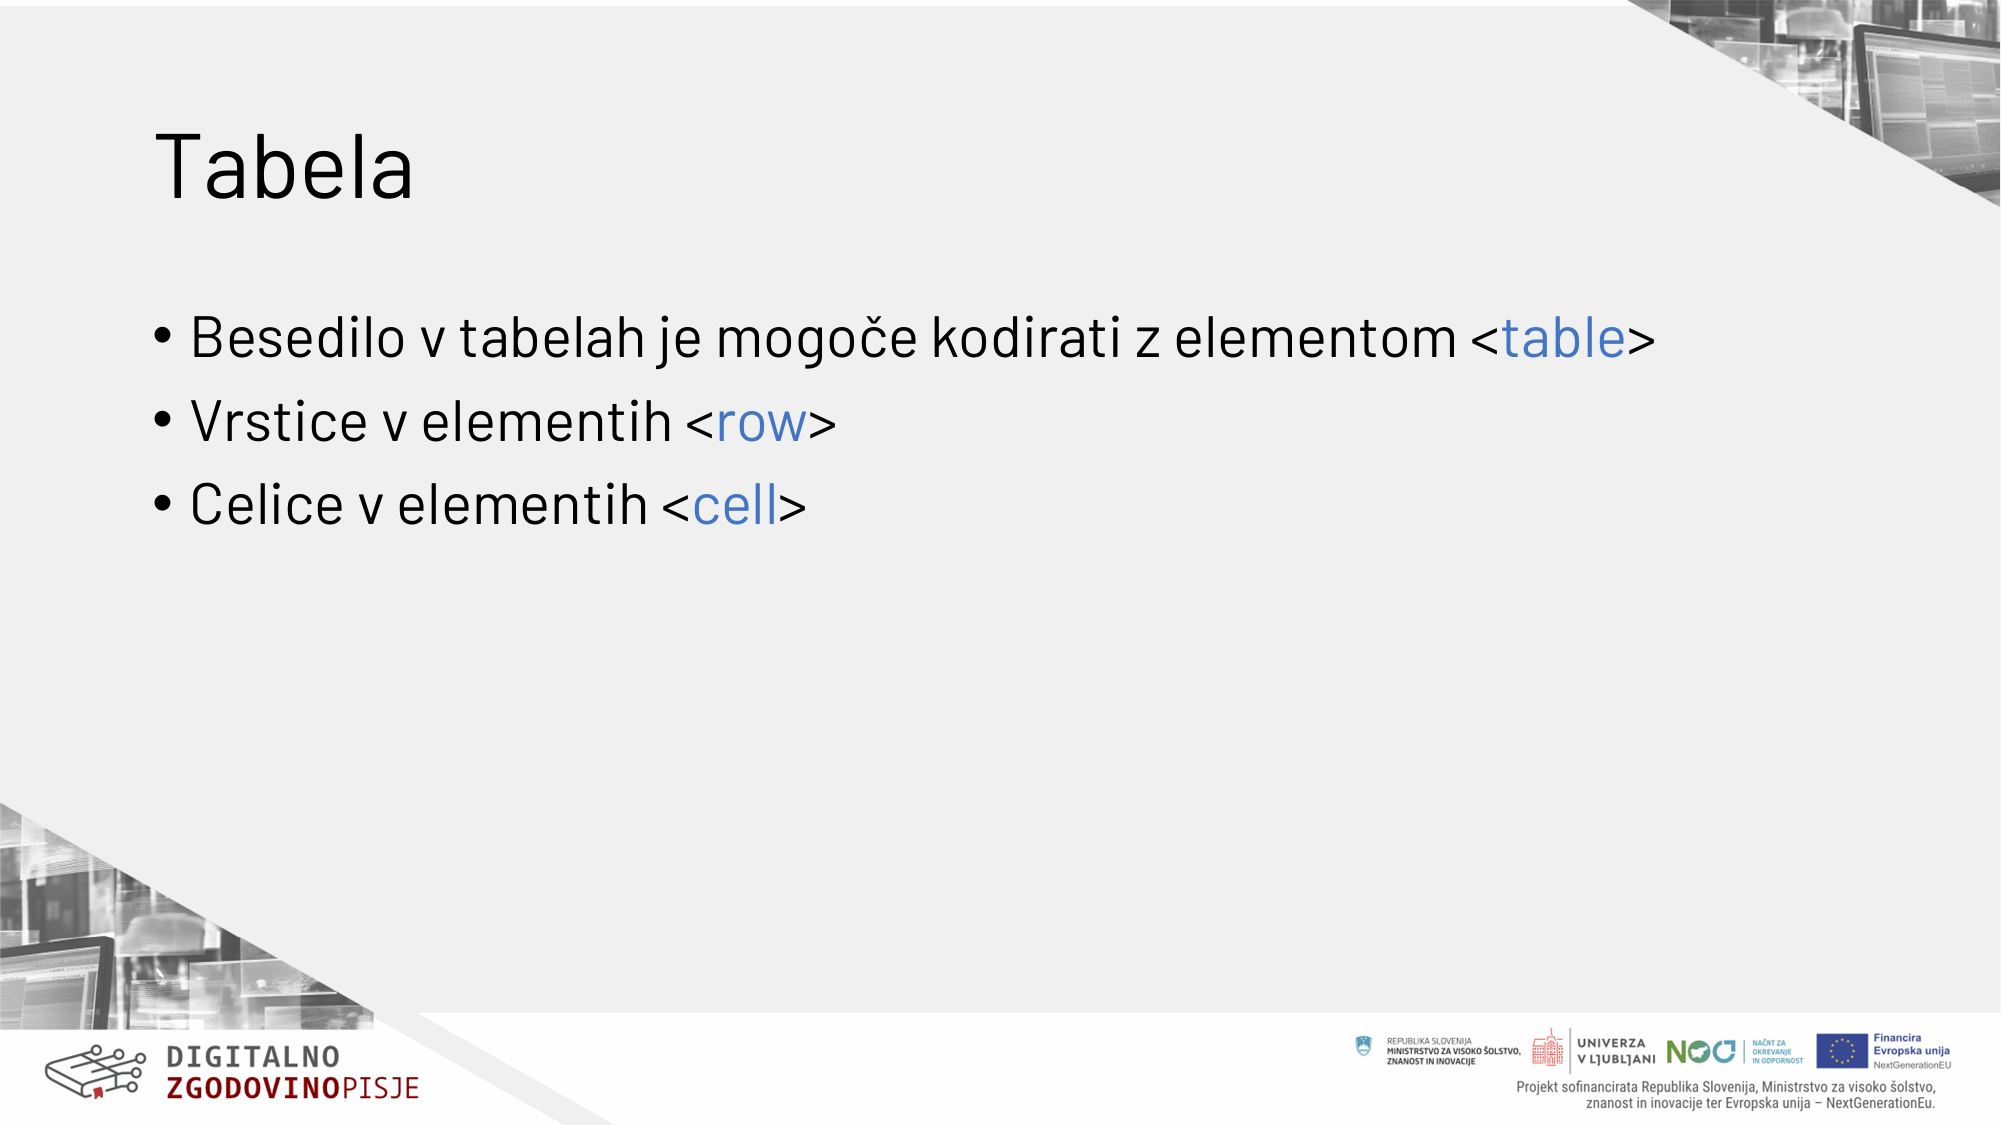

# Tabela
Besedilo v tabelah je mogoče kodirati z elementom <table>
Vrstice v elementih <row>
Celice v elementih <cell>